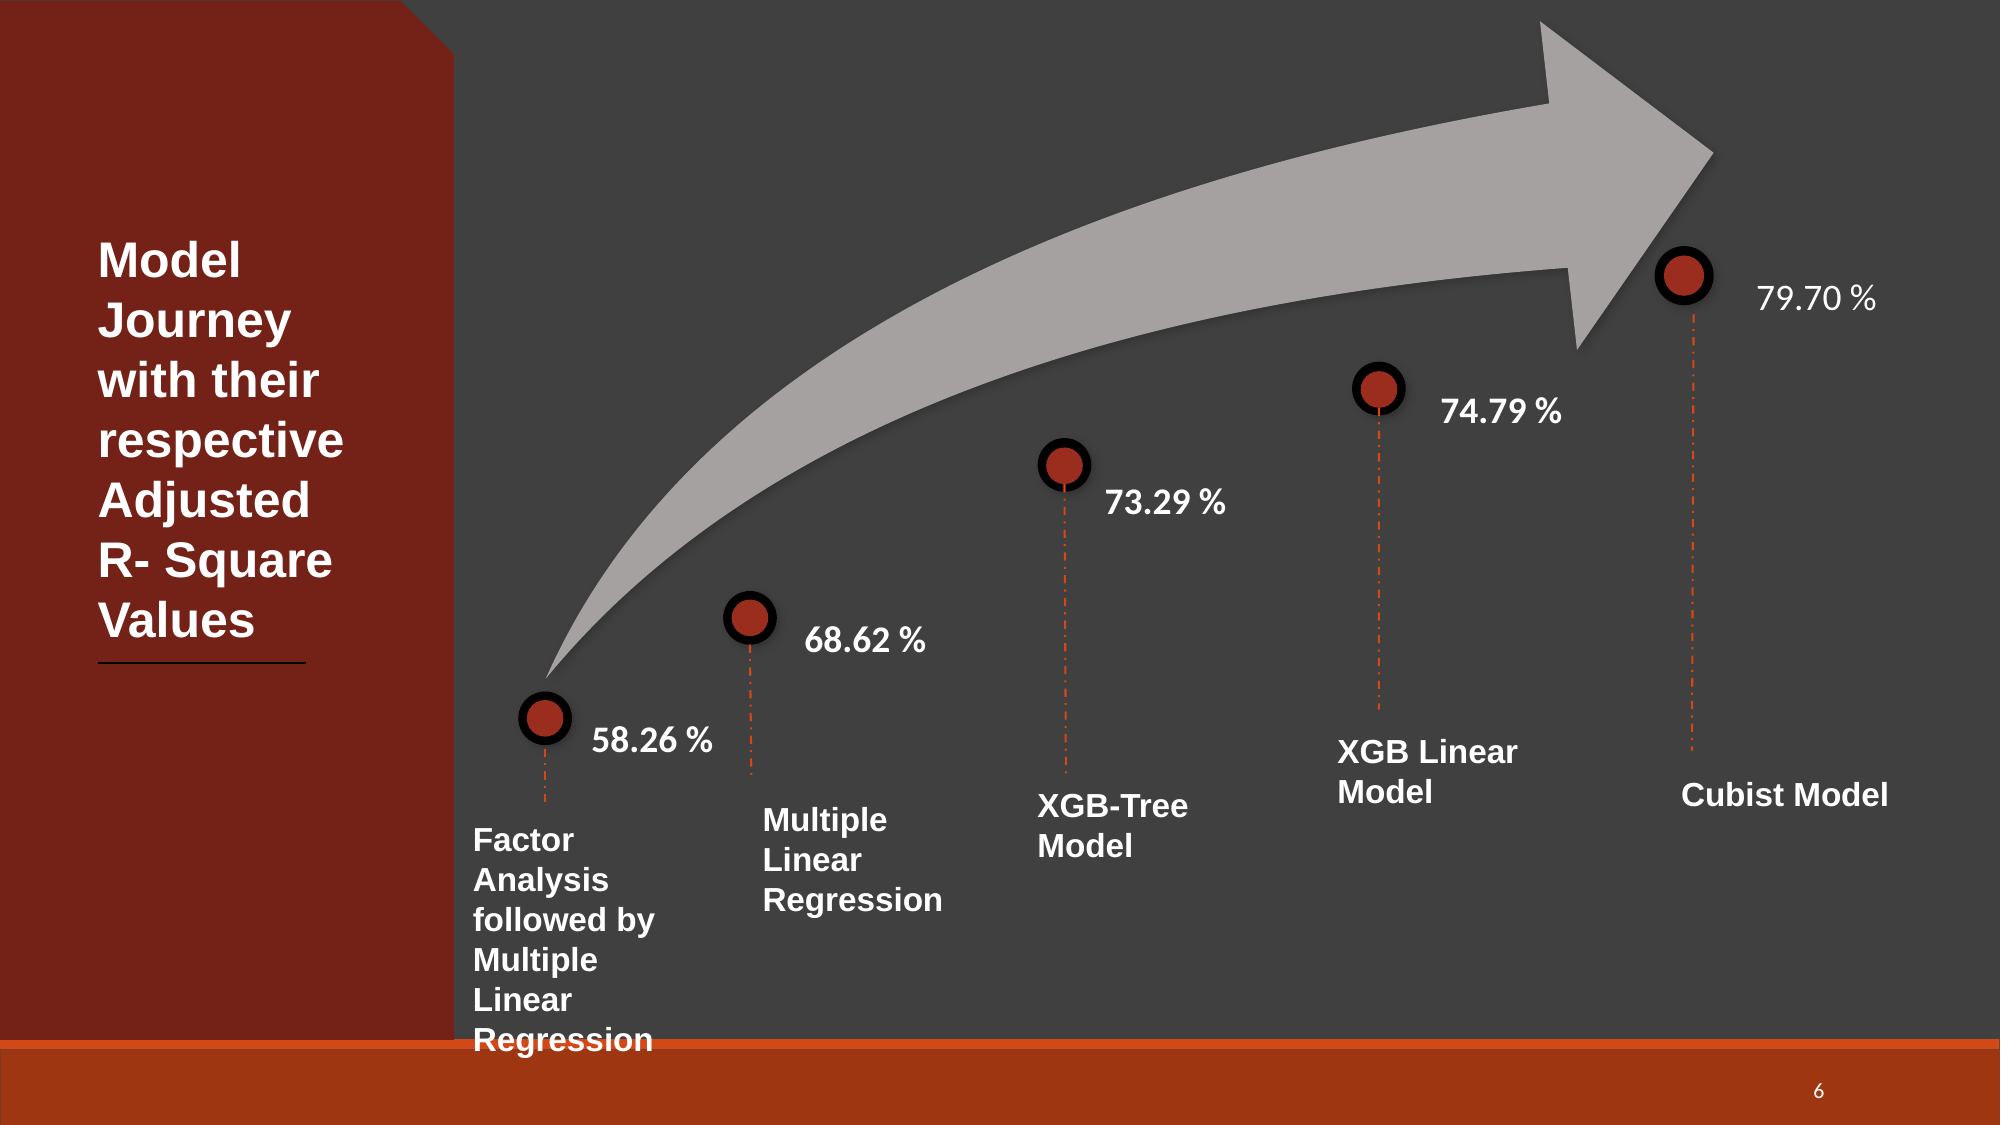

Model Journey with their respective Adjusted R- Square Values

79.70 %

74.79 %

73.29 %

68.62 %

58.26 %
XGB Linear Model
Cubist Model
XGB-Tree Model
Multiple Linear Regression
Factor Analysis followed by Multiple Linear Regression
6